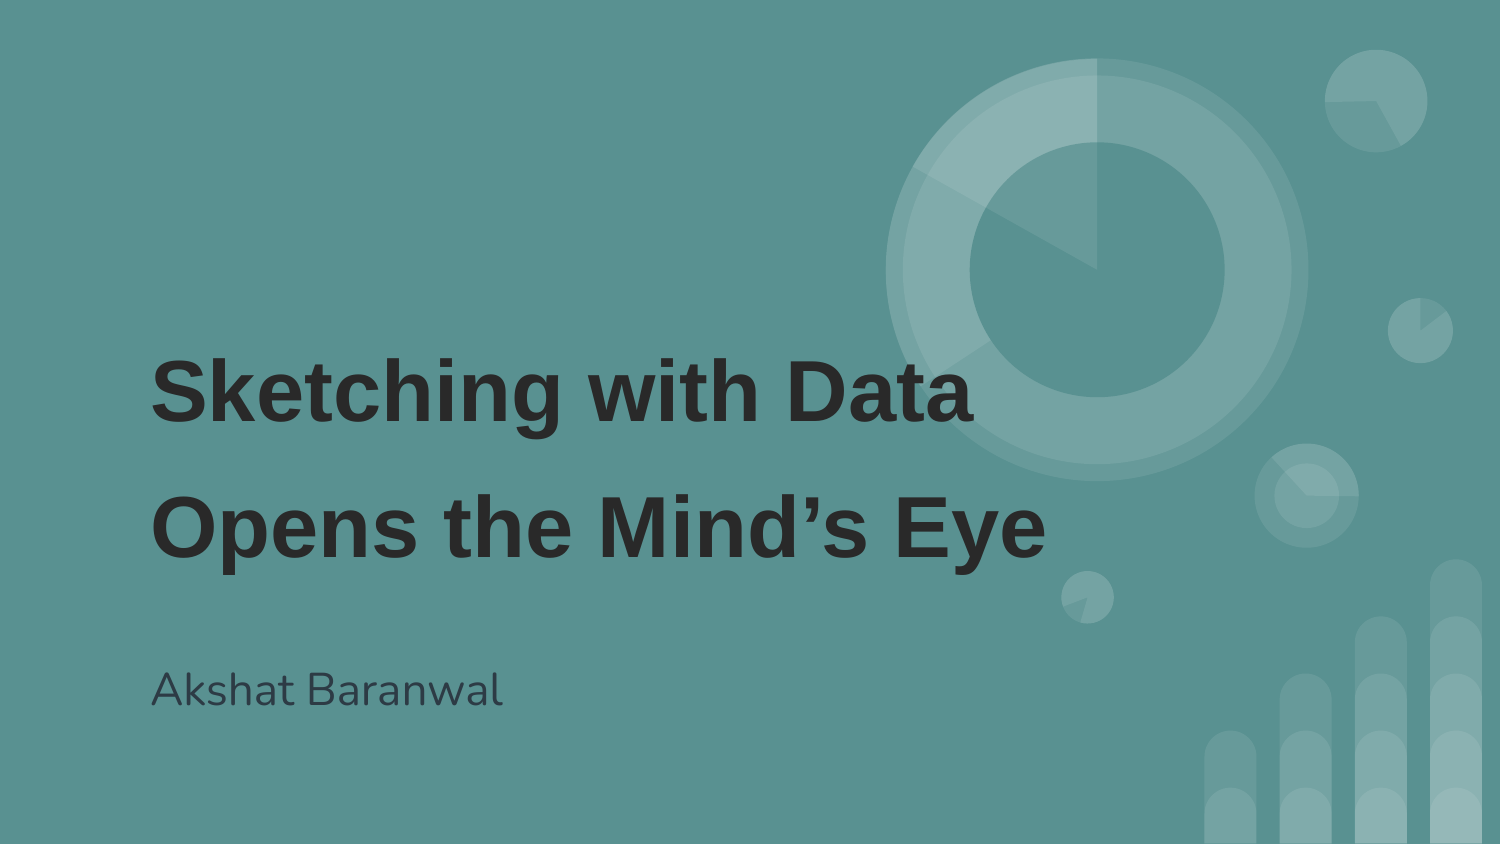

# Sketching with Data Opens the Mind’s Eye

Akshat Baranwal